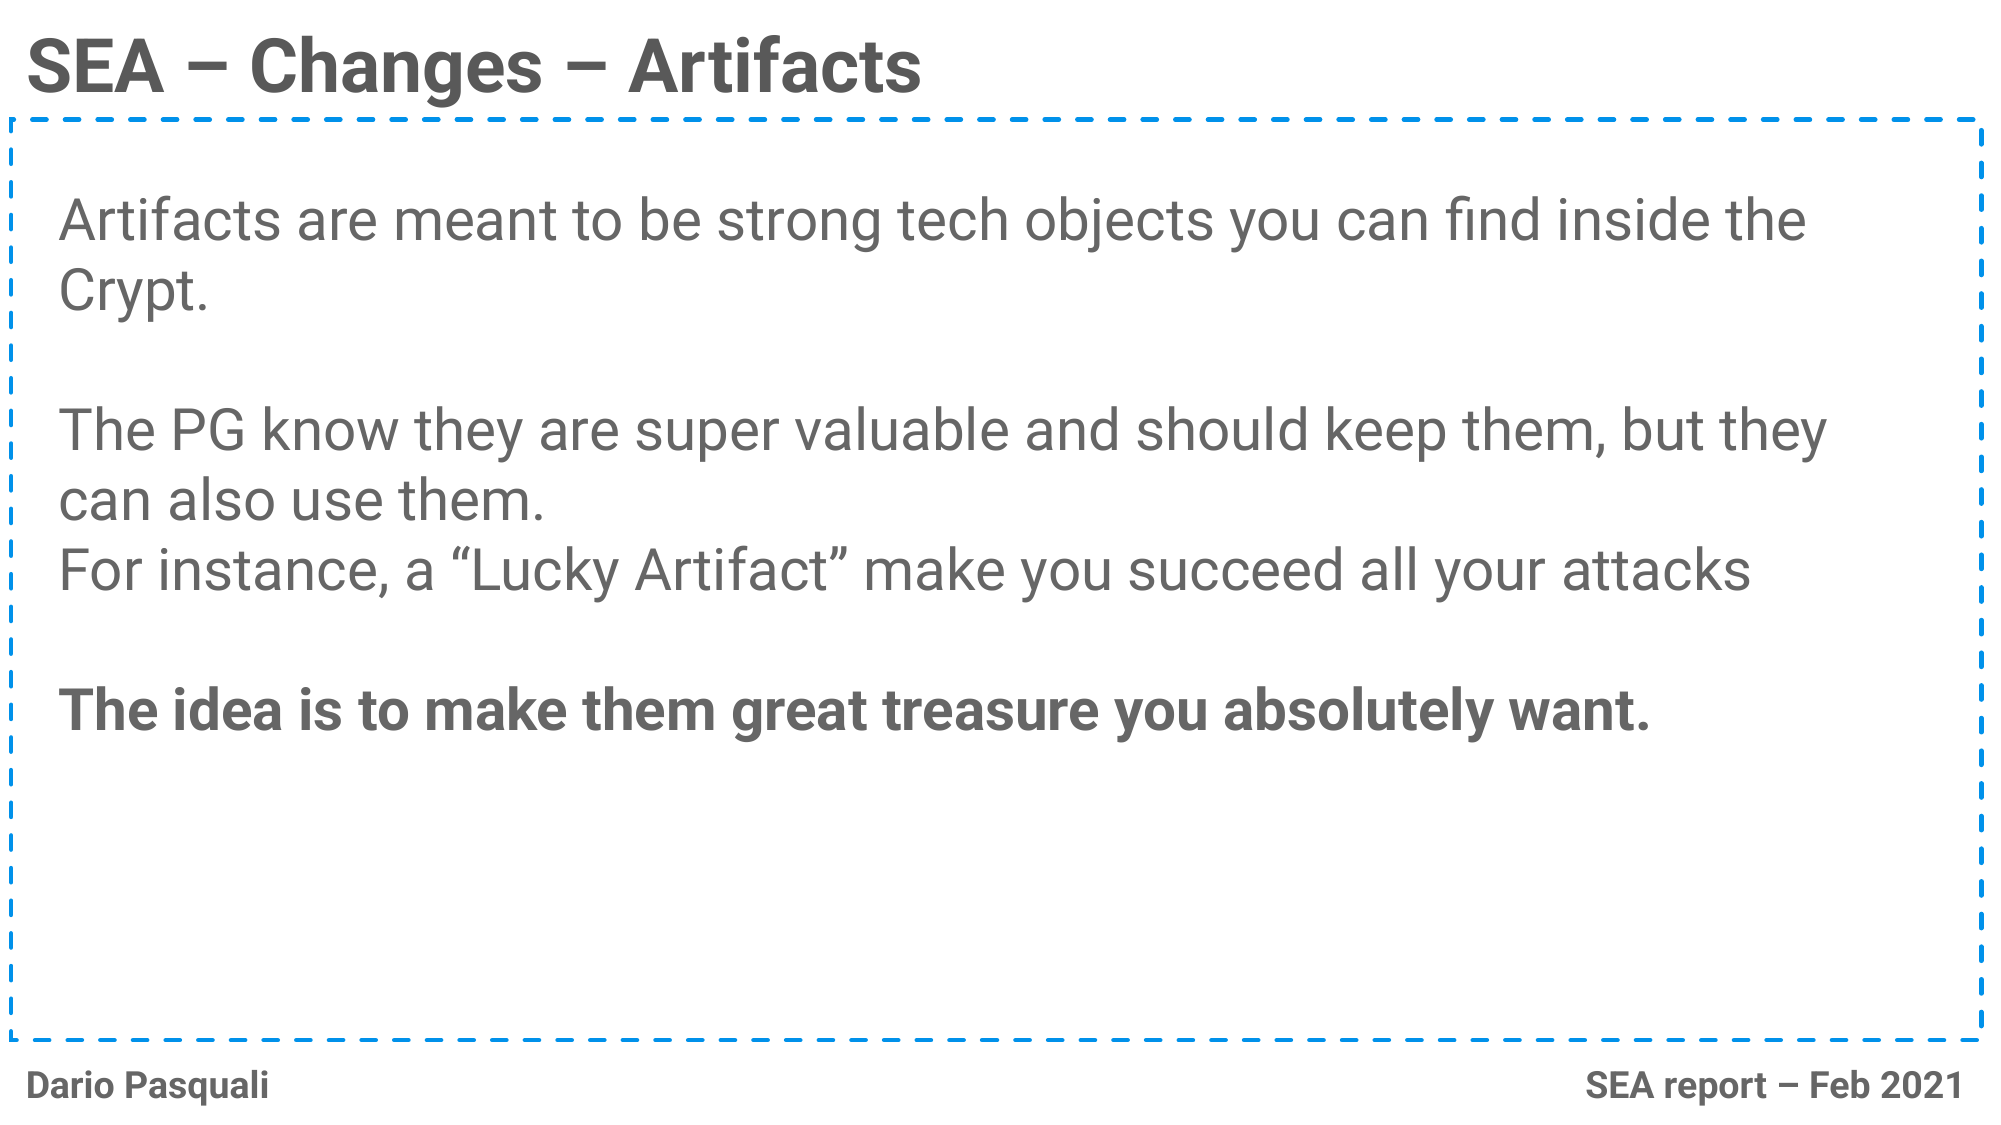

SEA – Changes – Artifacts

Artifacts are meant to be strong tech objects you can find inside the Crypt.

The PG know they are super valuable and should keep them, but they can also use them.
For instance, a “Lucky Artifact” make you succeed all your attacks

The idea is to make them great treasure you absolutely want.
Dario Pasquali
SEA report – Feb 2021